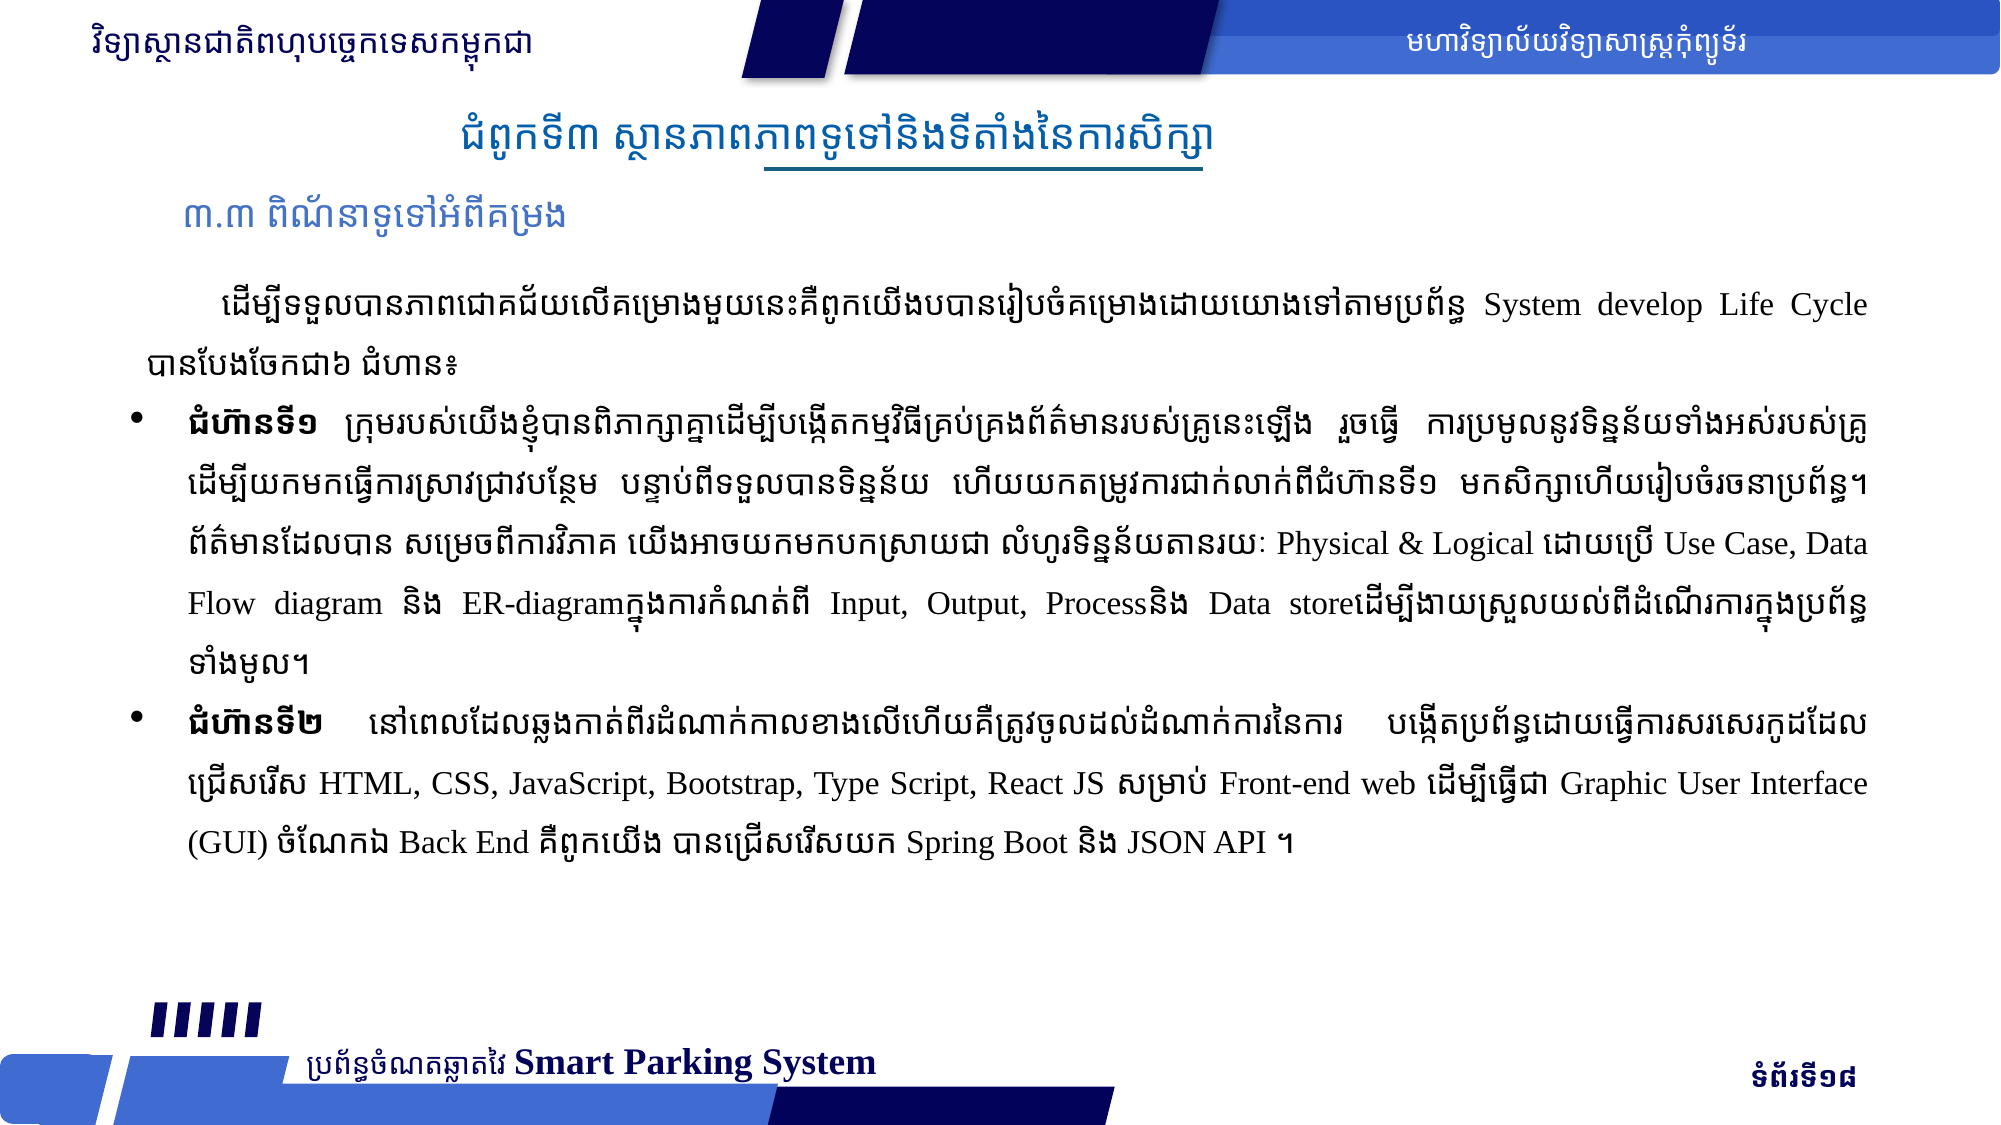

វិទ្យាស្ថានជាតិពហុបច្ចេកទេសកម្ពុកជា
មហាវិទ្យាល័យវិទ្យាសាស្រ្ដកុំព្យូទ័រ

ជំពូកទី៣ ស្ថានភាពភាពទូទៅនិងទីតាំងនៃការសិក្សា
៣.៣ ពិណ័នាទូទៅអំពីគម្រង
ដើម្បីទទួលបានភាពជោគជ័យលើគម្រោងមួយនេះគឺពូកយើងបបានរៀបចំគម្រោងដោយយោងទៅតាមប្រព័ន្ធ System develop Life Cycle បានបែងចែកជា៦ ជំហាន៖
ជំហ៊ានទី១ ក្រុមរបស់យើងខ្ញុំបានពិភាក្សាគ្នាដើម្បីបង្កើតកម្មវិធីគ្រប់គ្រងព័ត៌មានរបស់គ្រូនេះឡើង រួចធ្វើ ការប្រមូលនូវទិន្នន័យទាំងអស់របស់គ្រូដើម្បីយកមកធ្វើការស្រាវជ្រាវបន្ថែម បន្ទាប់ពីទទួលបានទិន្នន័យ ហើយយកតម្រូវការជាក់លាក់ពីជំហ៊ានទី១ មកសិក្សាហើយរៀបចំរចនាប្រព័ន្ធ។ ព័ត៌មានដែលបាន សម្រេចពីការវិភាគ យើងអាចយកមកបកស្រាយជា លំហូរទិន្នន័យតានរយៈ Physical & Logical ដោយប្រើ Use Case, Data Flow diagram និង ER-diagramក្នុងការកំណត់ពី Input, Output, Processនិង Data store​ដើម្បីងាយស្រួលយល់ពីដំណើរការក្នុងប្រព័ន្ធទាំងមូល។
ជំហ៊ានទី២ នៅពេលដែលឆ្លងកាត់ពីរដំណាក់កាលខាងលើហើយគឺត្រូវចូលដល់ដំណាក់ការនៃការ បង្កើតប្រព័ន្ធដោយធ្វើការសរសេរកូដដែលជ្រើសរើស HTML, CSS, JavaScript, Bootstrap, Type Script, React JS សម្រាប់ Front-end web ដើម្បីធ្វើជា Graphic User Interface (GUI) ចំណែកឯ Back End គឺពូកយើង បានជ្រើសរើសយក Spring Boot និង JSON API ។

ប្រព័ន្ធចំណតឆ្លាតវៃ Smart Parking System
 ទំព័រទី១៨